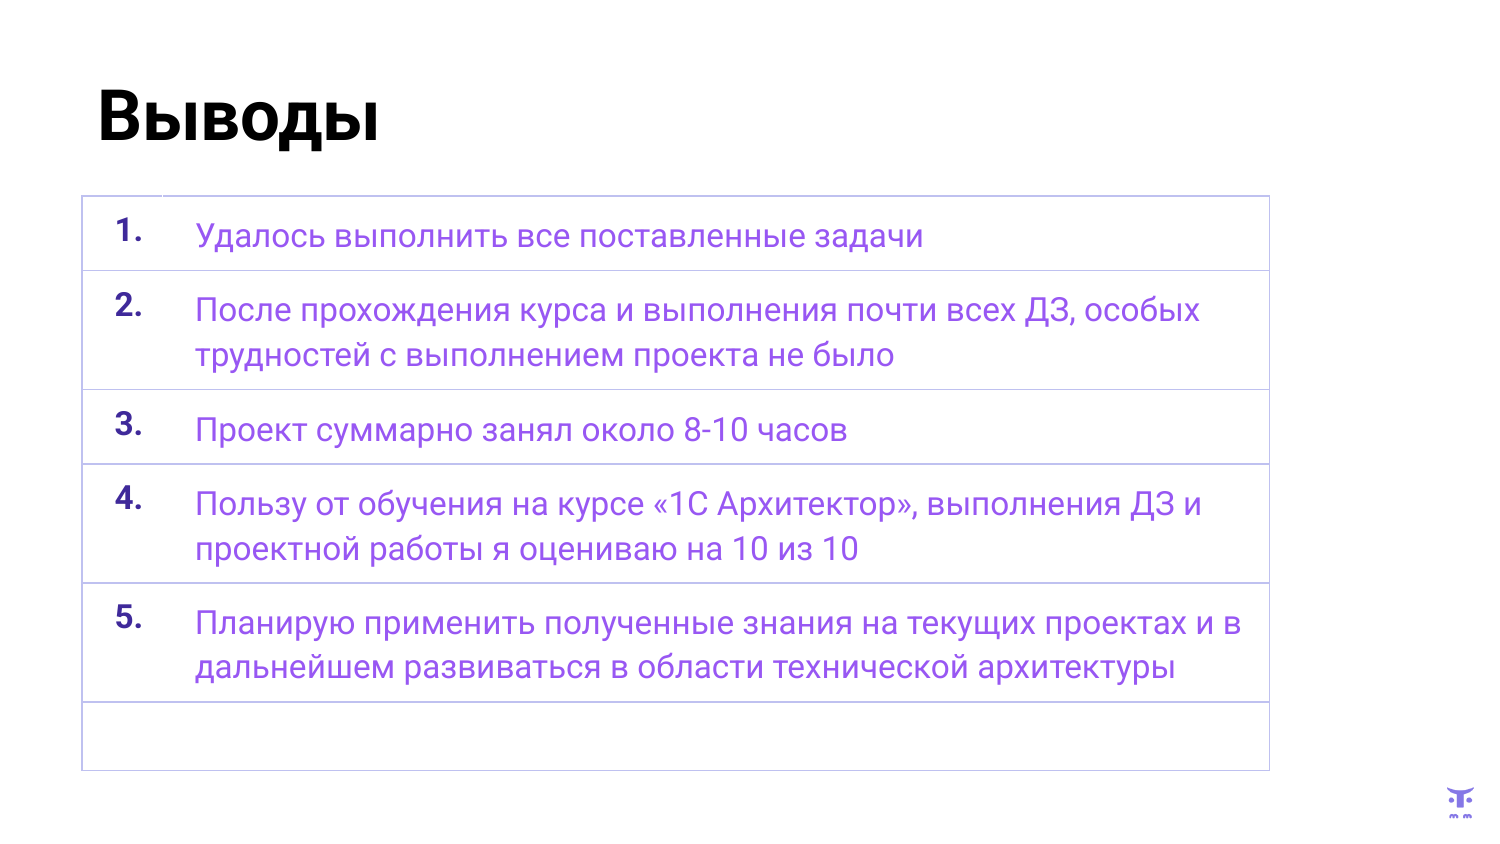

# Выводы

| 1. | Удалось выполнить все поставленные задачи |
| --- | --- |
| 2. | После прохождения курса и выполнения почти всех ДЗ, особых трудностей с выполнением проекта не было |
| 3. | Проект суммарно занял около 8-10 часов |
| 4. | Пользу от обучения на курсе «1С Архитектор», выполнения ДЗ и проектной работы я оцениваю на 10 из 10 |
| 5. | Планирую применить полученные знания на текущих проектах и в дальнейшем развиваться в области технической архитектуры |
|  |  |